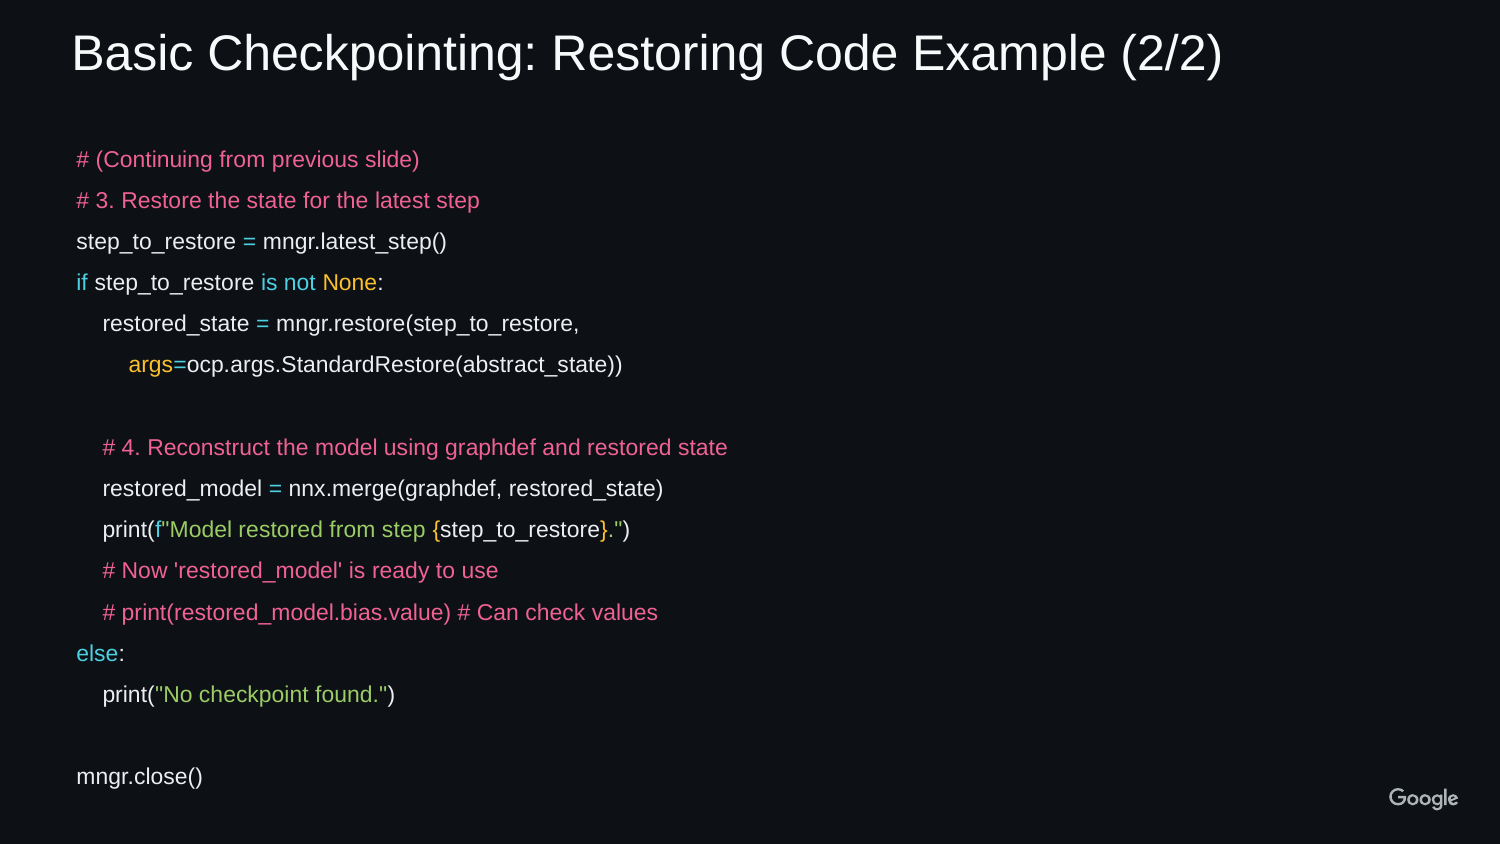

Basic Checkpointing: Restoring Code Example (2/2)
# (Continuing from previous slide)
# 3. Restore the state for the latest step
step_to_restore = mngr.latest_step()
if step_to_restore is not None:
    restored_state = mngr.restore(step_to_restore,
        args=ocp.args.StandardRestore(abstract_state))

    # 4. Reconstruct the model using graphdef and restored state
    restored_model = nnx.merge(graphdef, restored_state)
    print(f"Model restored from step {step_to_restore}.")
    # Now 'restored_model' is ready to use
    # print(restored_model.bias.value) # Can check values
else:
    print("No checkpoint found.")

mngr.close()